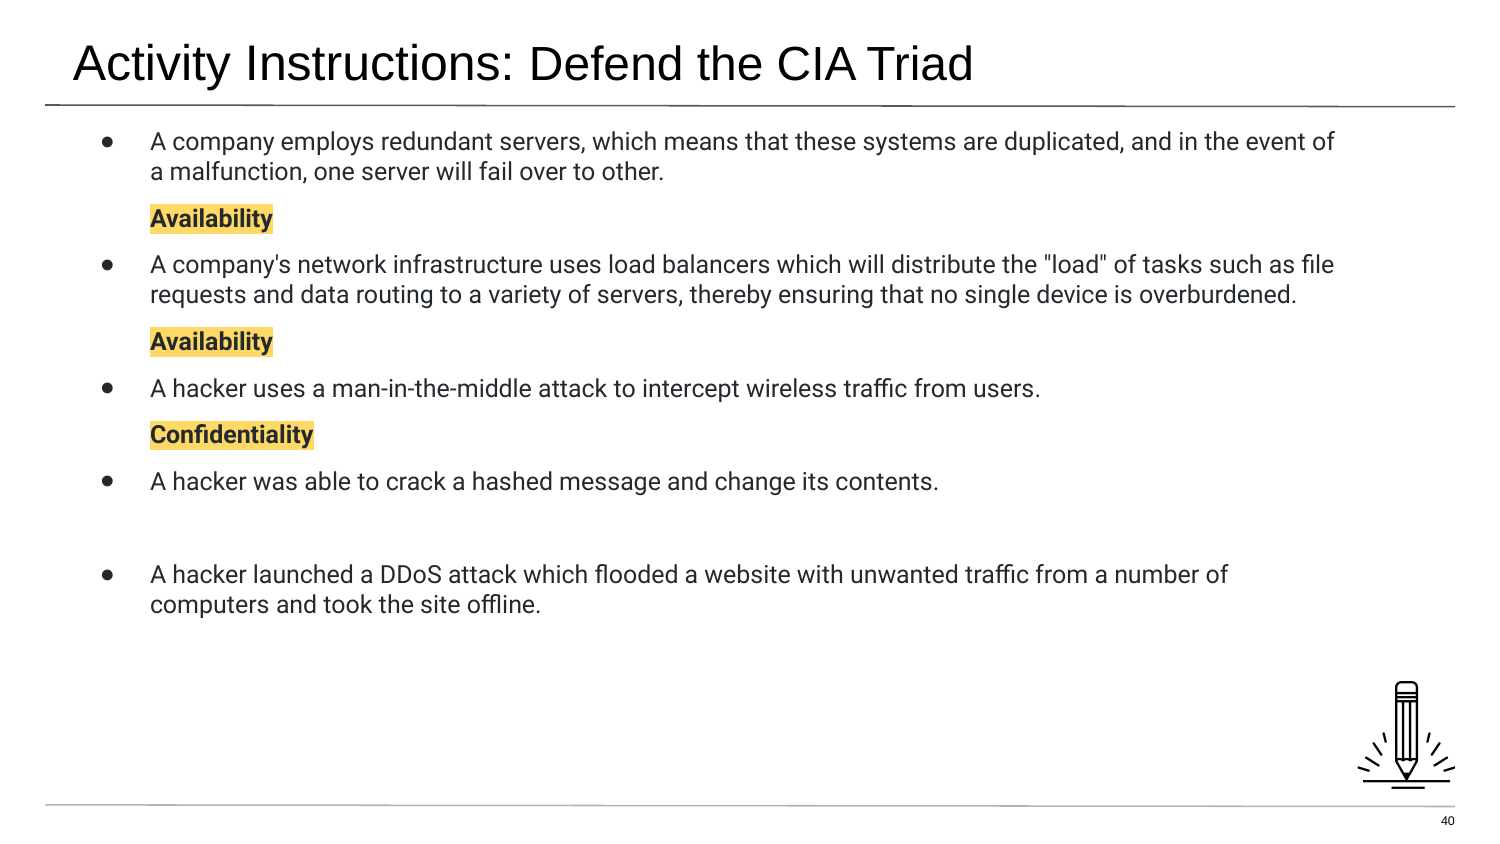

# Activity Instructions: Defend the CIA Triad
A company employs redundant servers, which means that these systems are duplicated, and in the event of a malfunction, one server will fail over to other.
Availability
A company's network infrastructure uses load balancers which will distribute the "load" of tasks such as file requests and data routing to a variety of servers, thereby ensuring that no single device is overburdened.
Availability
A hacker uses a man-in-the-middle attack to intercept wireless traffic from users.
Confidentiality
A hacker was able to crack a hashed message and change its contents.

A hacker launched a DDoS attack which flooded a website with unwanted traffic from a number of computers and took the site offline.

40